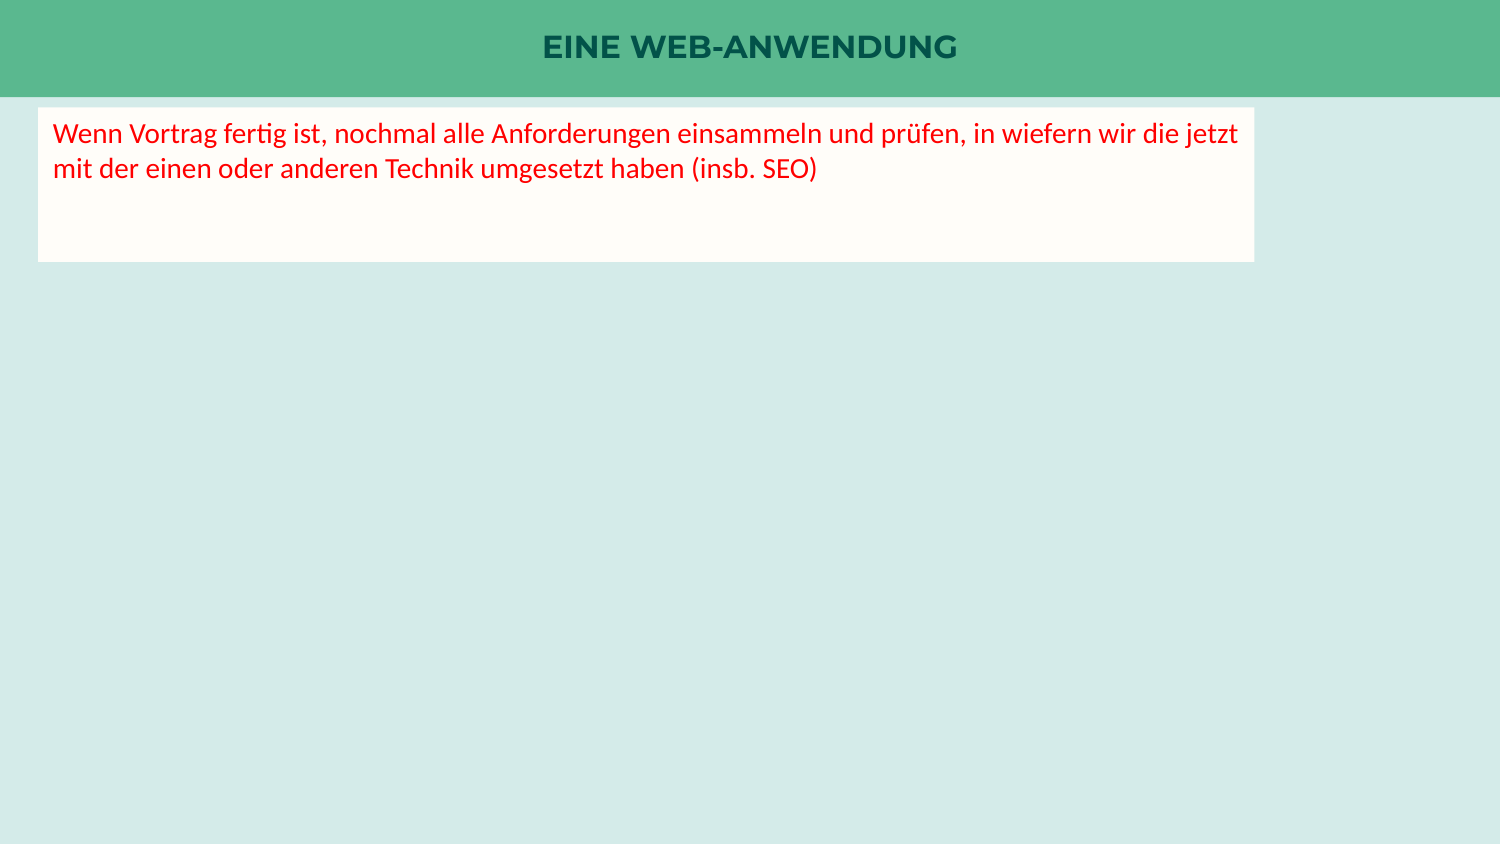

SCREENSHOT o.ä.
# Eine Web-Anwendung
Wenn Vortrag fertig ist, nochmal alle Anforderungen einsammeln und prüfen, in wiefern wir die jetzt
mit der einen oder anderen Technik umgesetzt haben (insb. SEO)